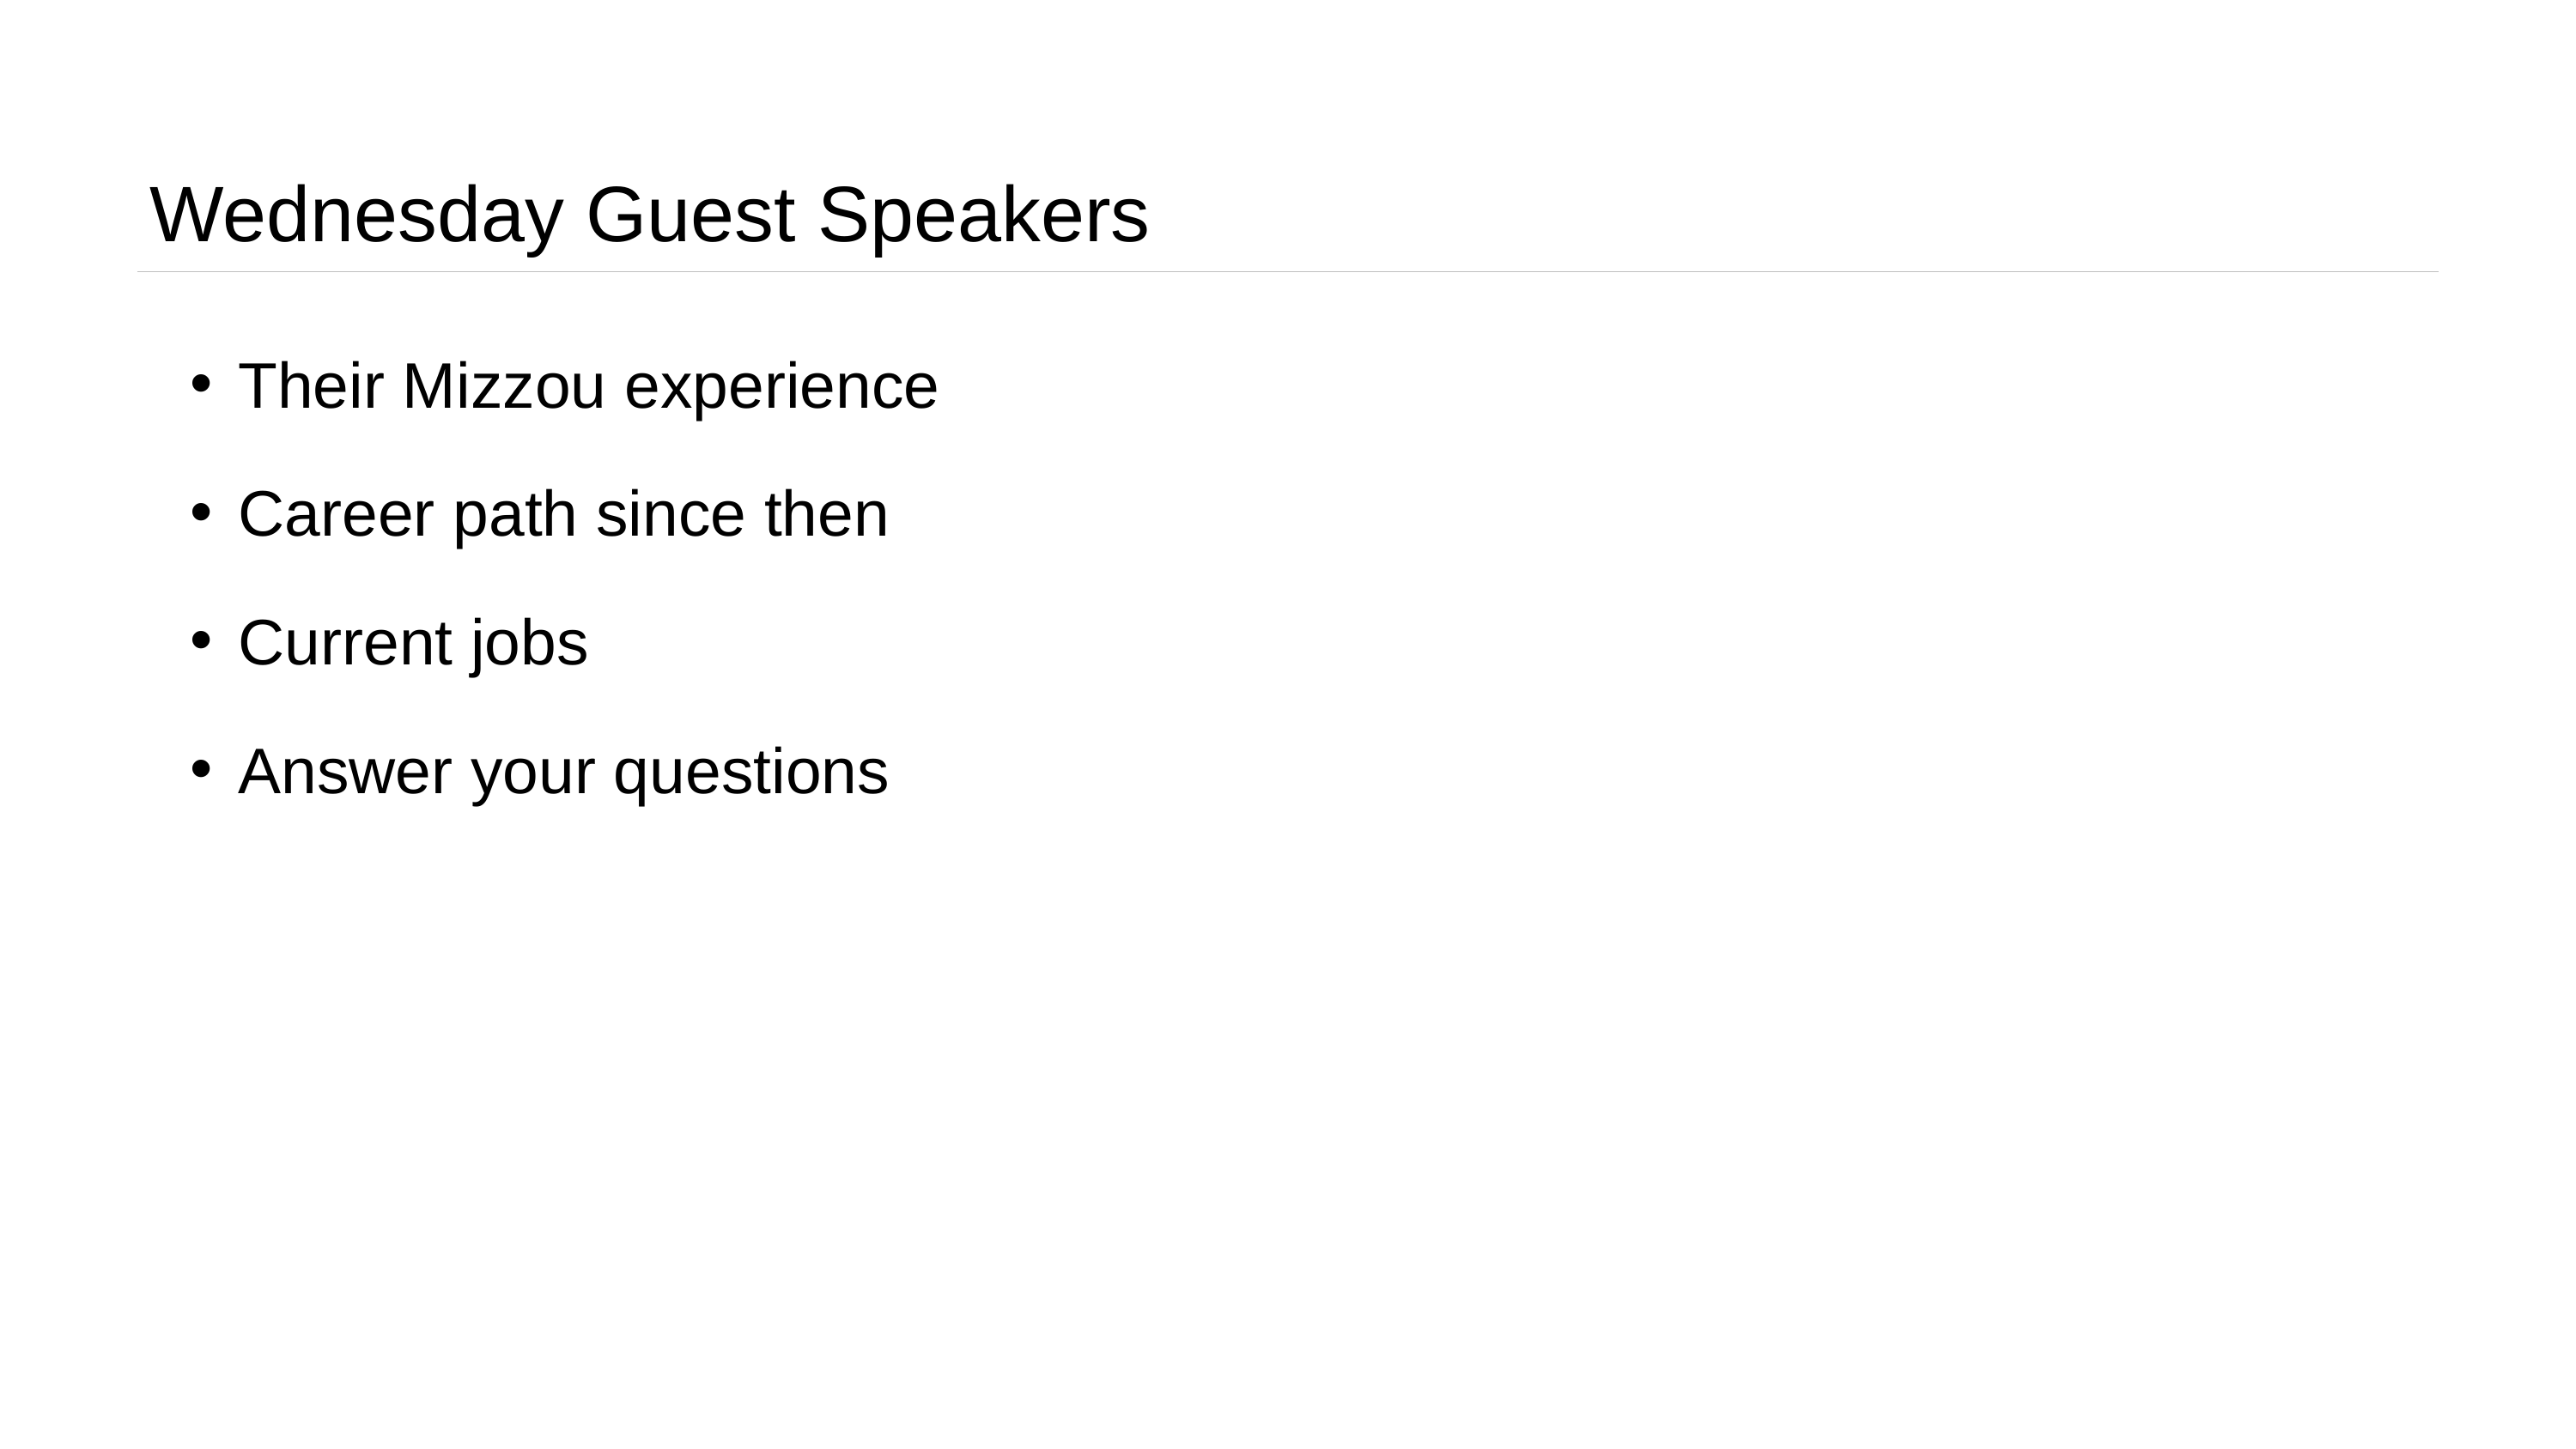

# Wednesday Guest Speakers
Their Mizzou experience
Career path since then
Current jobs
Answer your questions